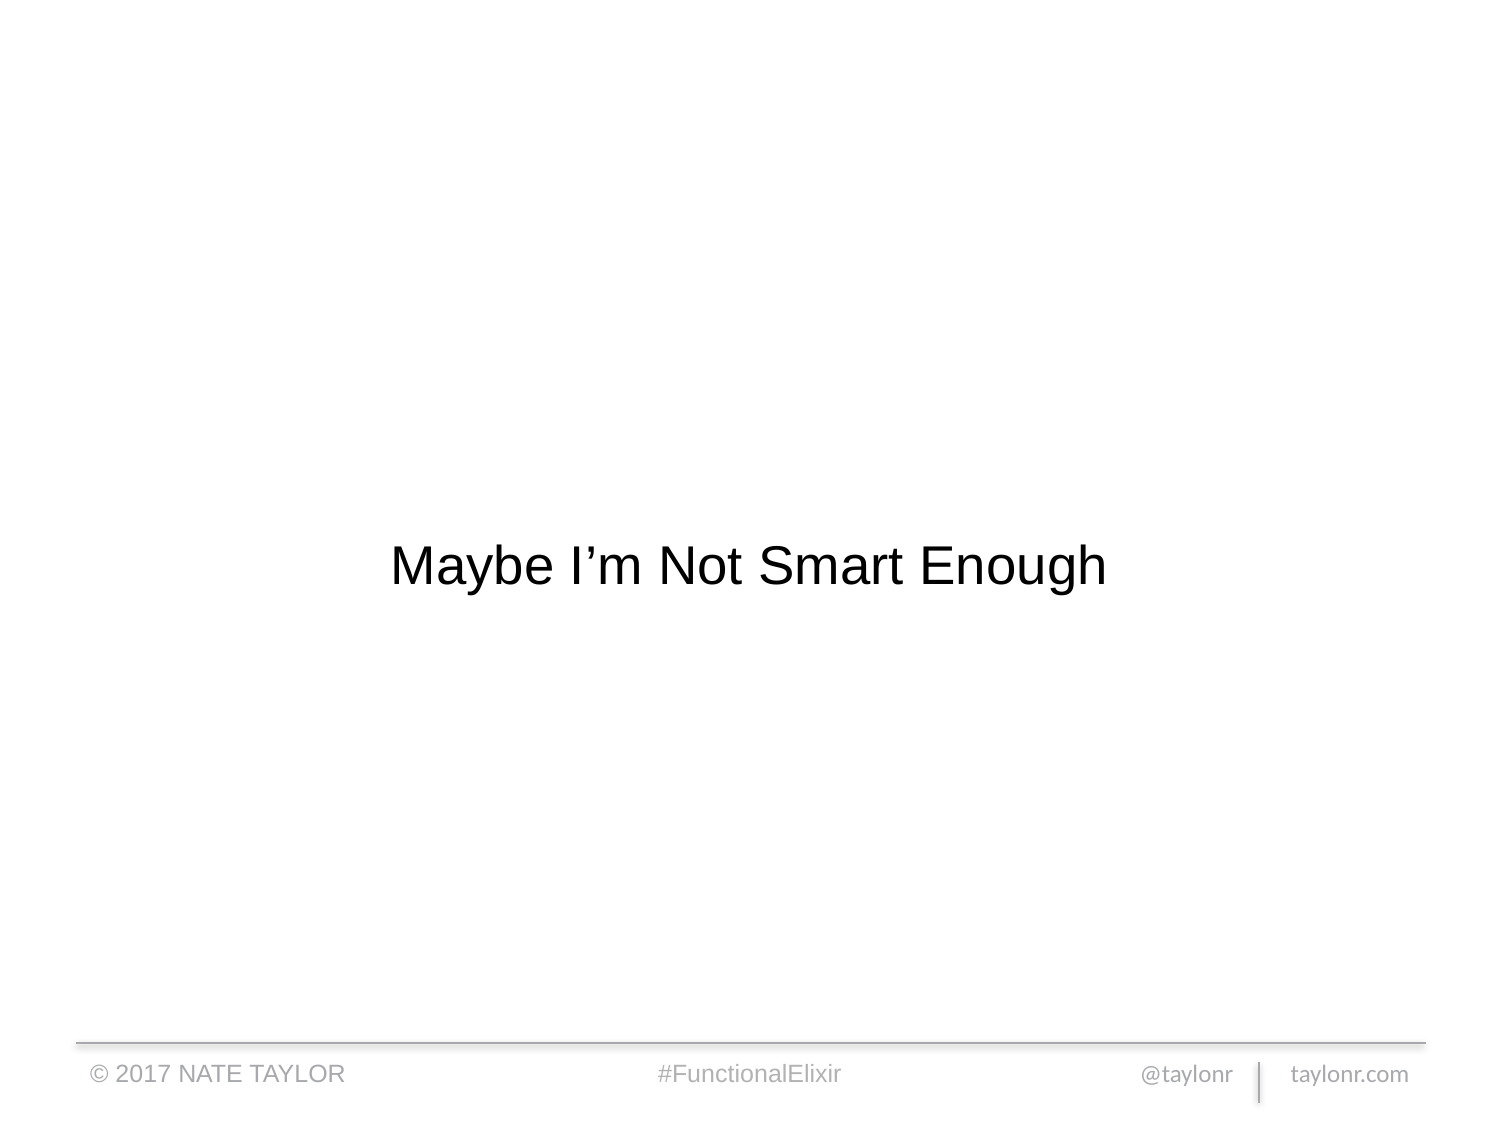

# Maybe I’m Not Smart Enough
© 2017 NATE TAYLOR
#FunctionalElixir
@taylonr          taylonr.com